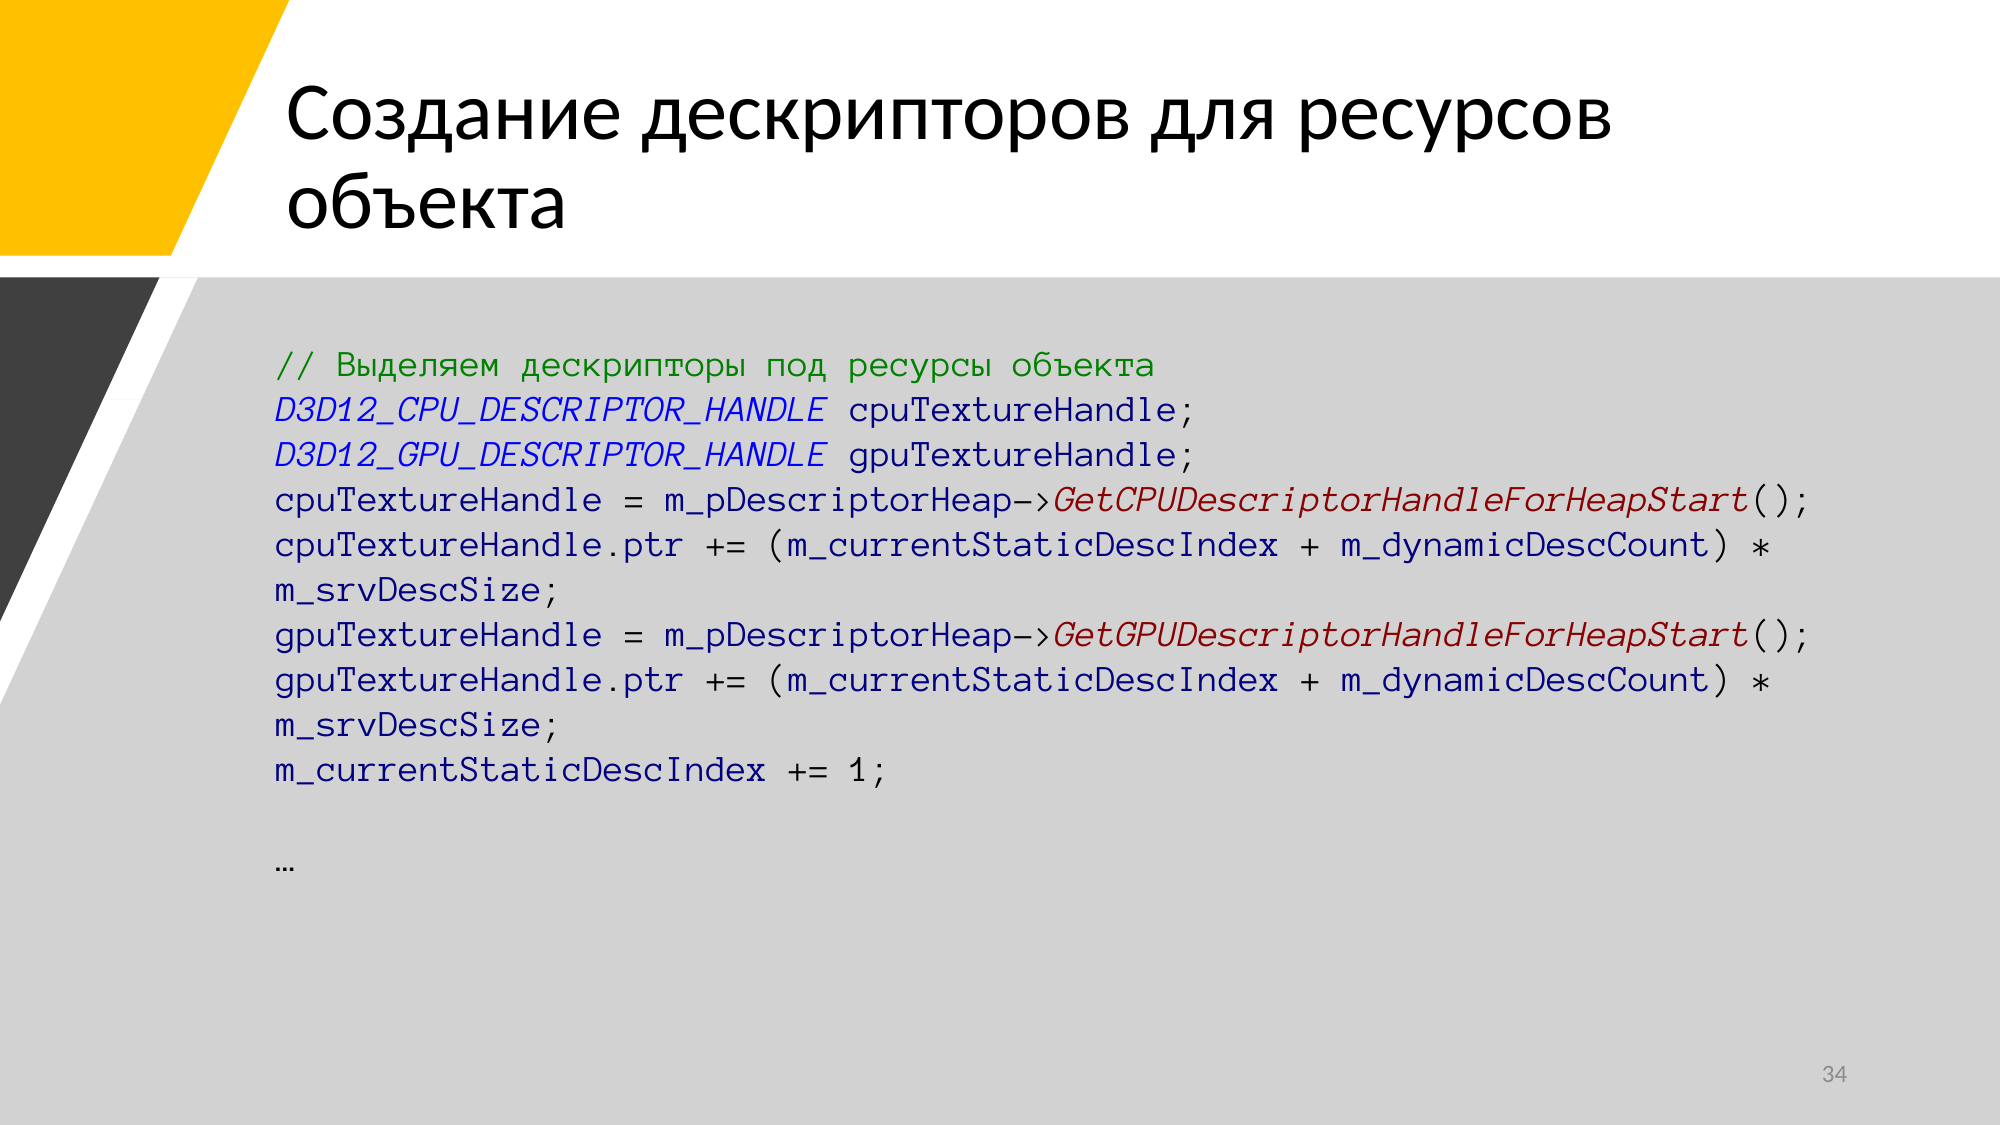

# Создание дескрипторов для ресурсов объекта

// Выделяем дескрипторы под ресурсы объекта
D3D12_CPU_DESCRIPTOR_HANDLE cpuTextureHandle;
D3D12_GPU_DESCRIPTOR_HANDLE gpuTextureHandle;
cpuTextureHandle = m_pDescriptorHeap->GetCPUDescriptorHandleForHeapStart();
cpuTextureHandle.ptr += (m_currentStaticDescIndex + m_dynamicDescCount) * m_srvDescSize;
gpuTextureHandle = m_pDescriptorHeap->GetGPUDescriptorHandleForHeapStart();
gpuTextureHandle.ptr += (m_currentStaticDescIndex + m_dynamicDescCount) * m_srvDescSize;
m_currentStaticDescIndex += 1;

…
34